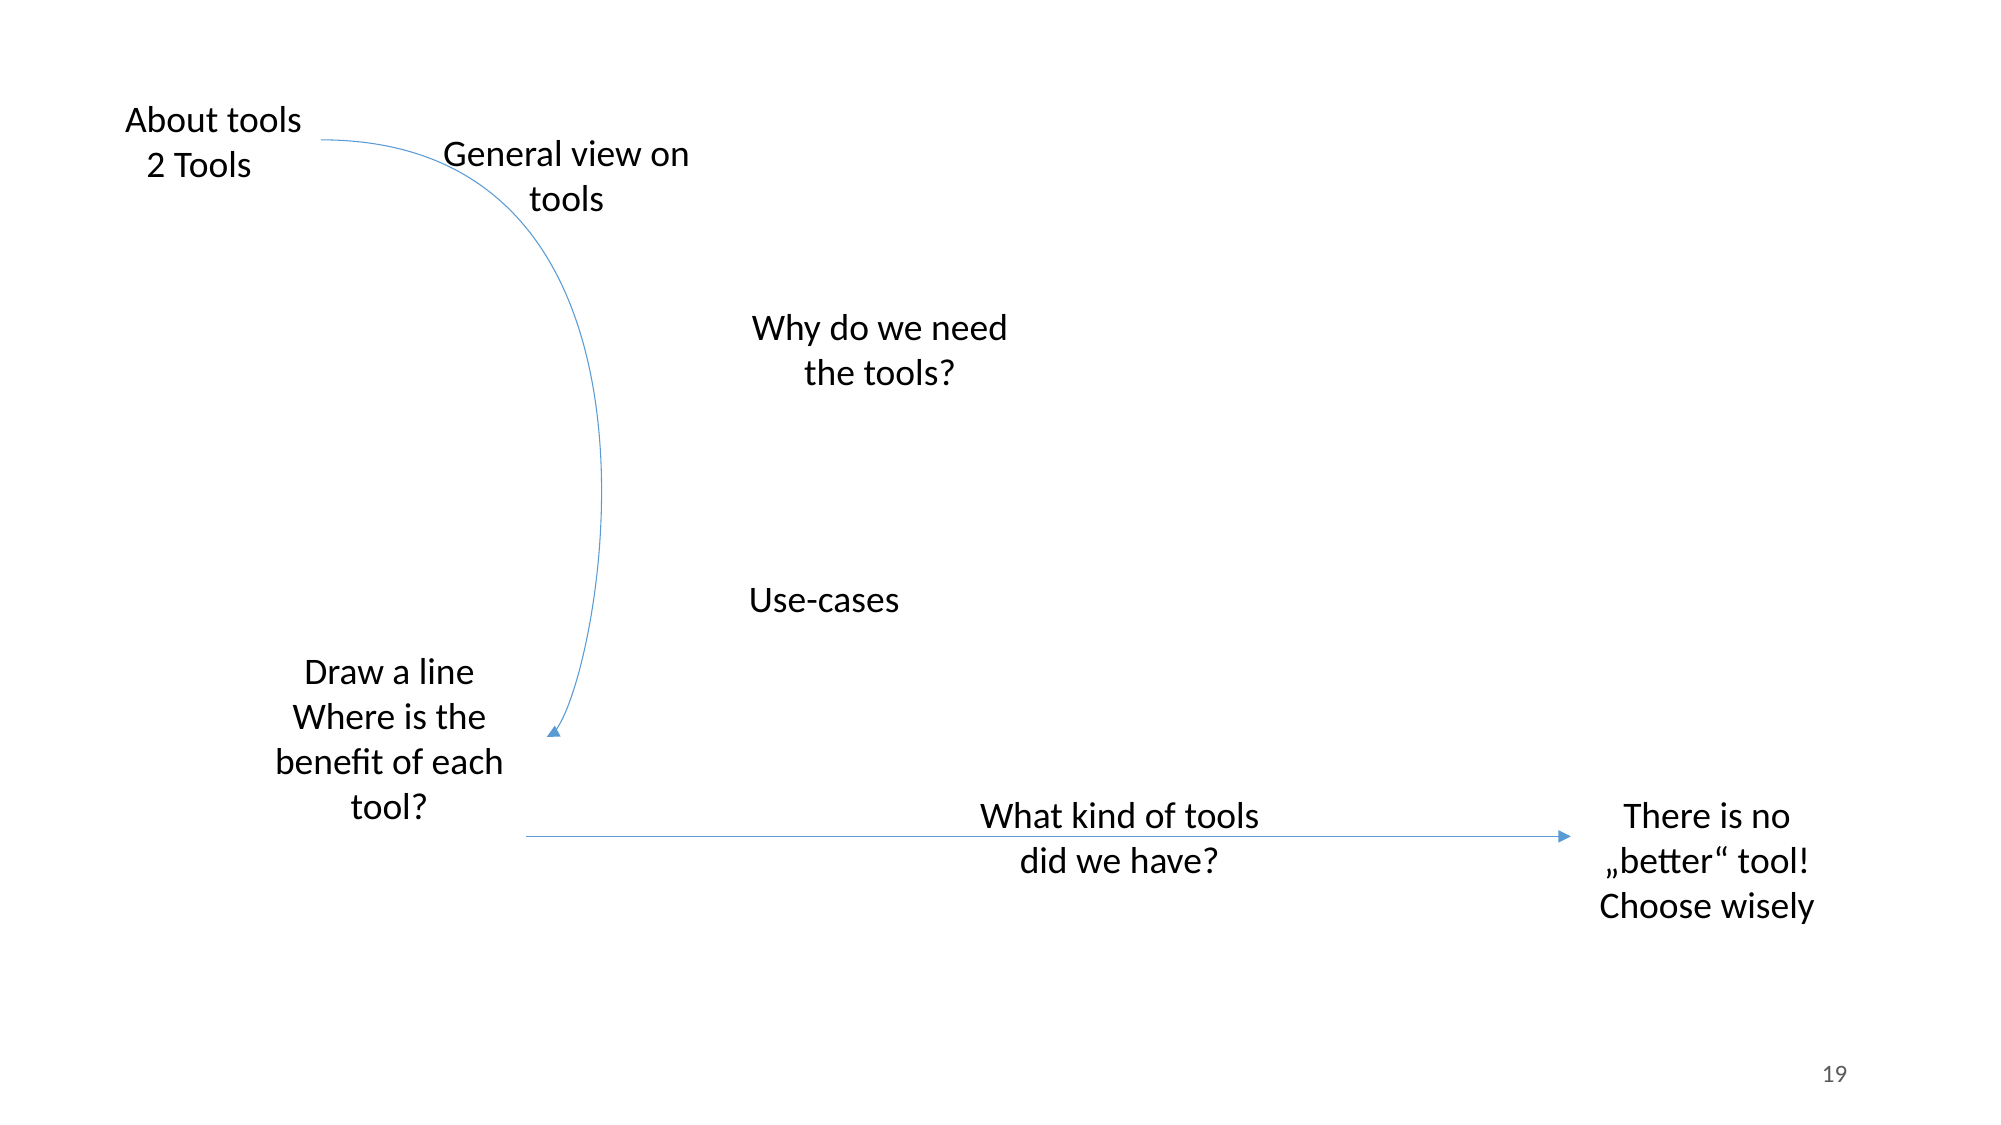

About tools
   2 Tools
General view on tools
Why do we need the tools?
Use-cases
Draw a line
Where is the benefit of each tool?
What kind of tools did we have?
There is no „better“ tool!
Choose wisely
19